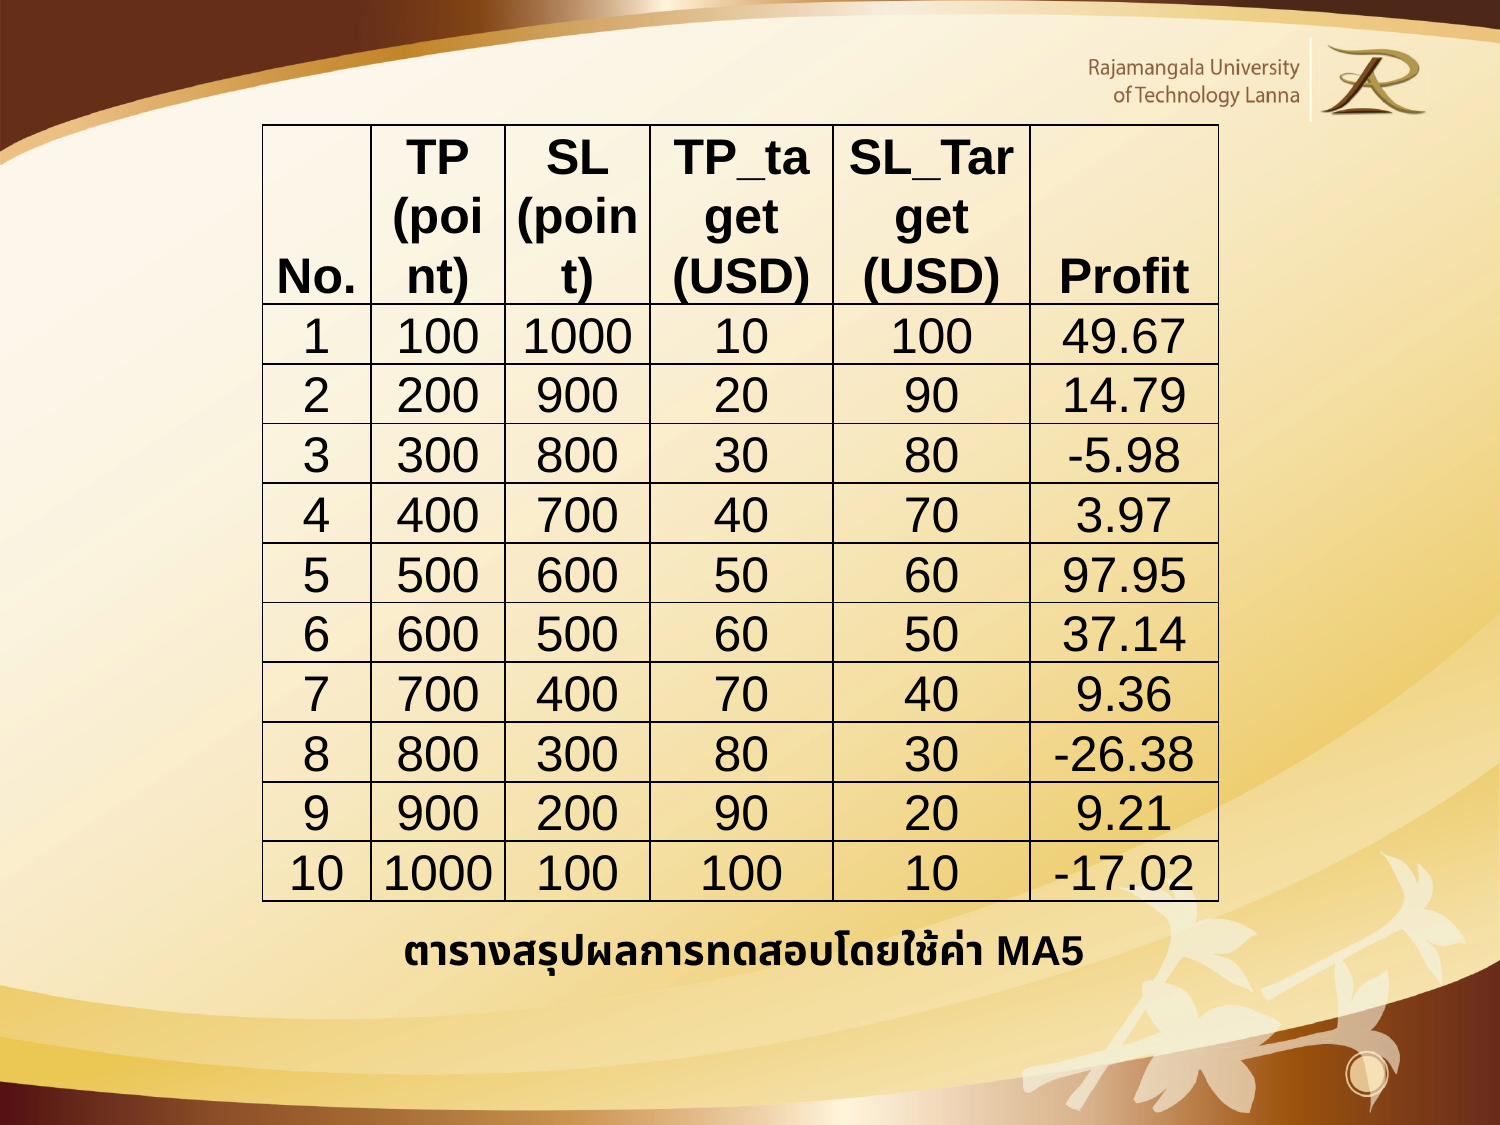

| No. | TP (point) | SL (point) | TP\_taget (USD) | SL\_Target (USD) | Profit |
| --- | --- | --- | --- | --- | --- |
| 1 | 100 | 1000 | 10 | 100 | 49.67 |
| 2 | 200 | 900 | 20 | 90 | 14.79 |
| 3 | 300 | 800 | 30 | 80 | -5.98 |
| 4 | 400 | 700 | 40 | 70 | 3.97 |
| 5 | 500 | 600 | 50 | 60 | 97.95 |
| 6 | 600 | 500 | 60 | 50 | 37.14 |
| 7 | 700 | 400 | 70 | 40 | 9.36 |
| 8 | 800 | 300 | 80 | 30 | -26.38 |
| 9 | 900 | 200 | 90 | 20 | 9.21 |
| 10 | 1000 | 100 | 100 | 10 | -17.02 |
ตารางสรุปผลการทดสอบโดยใช้ค่า MA5